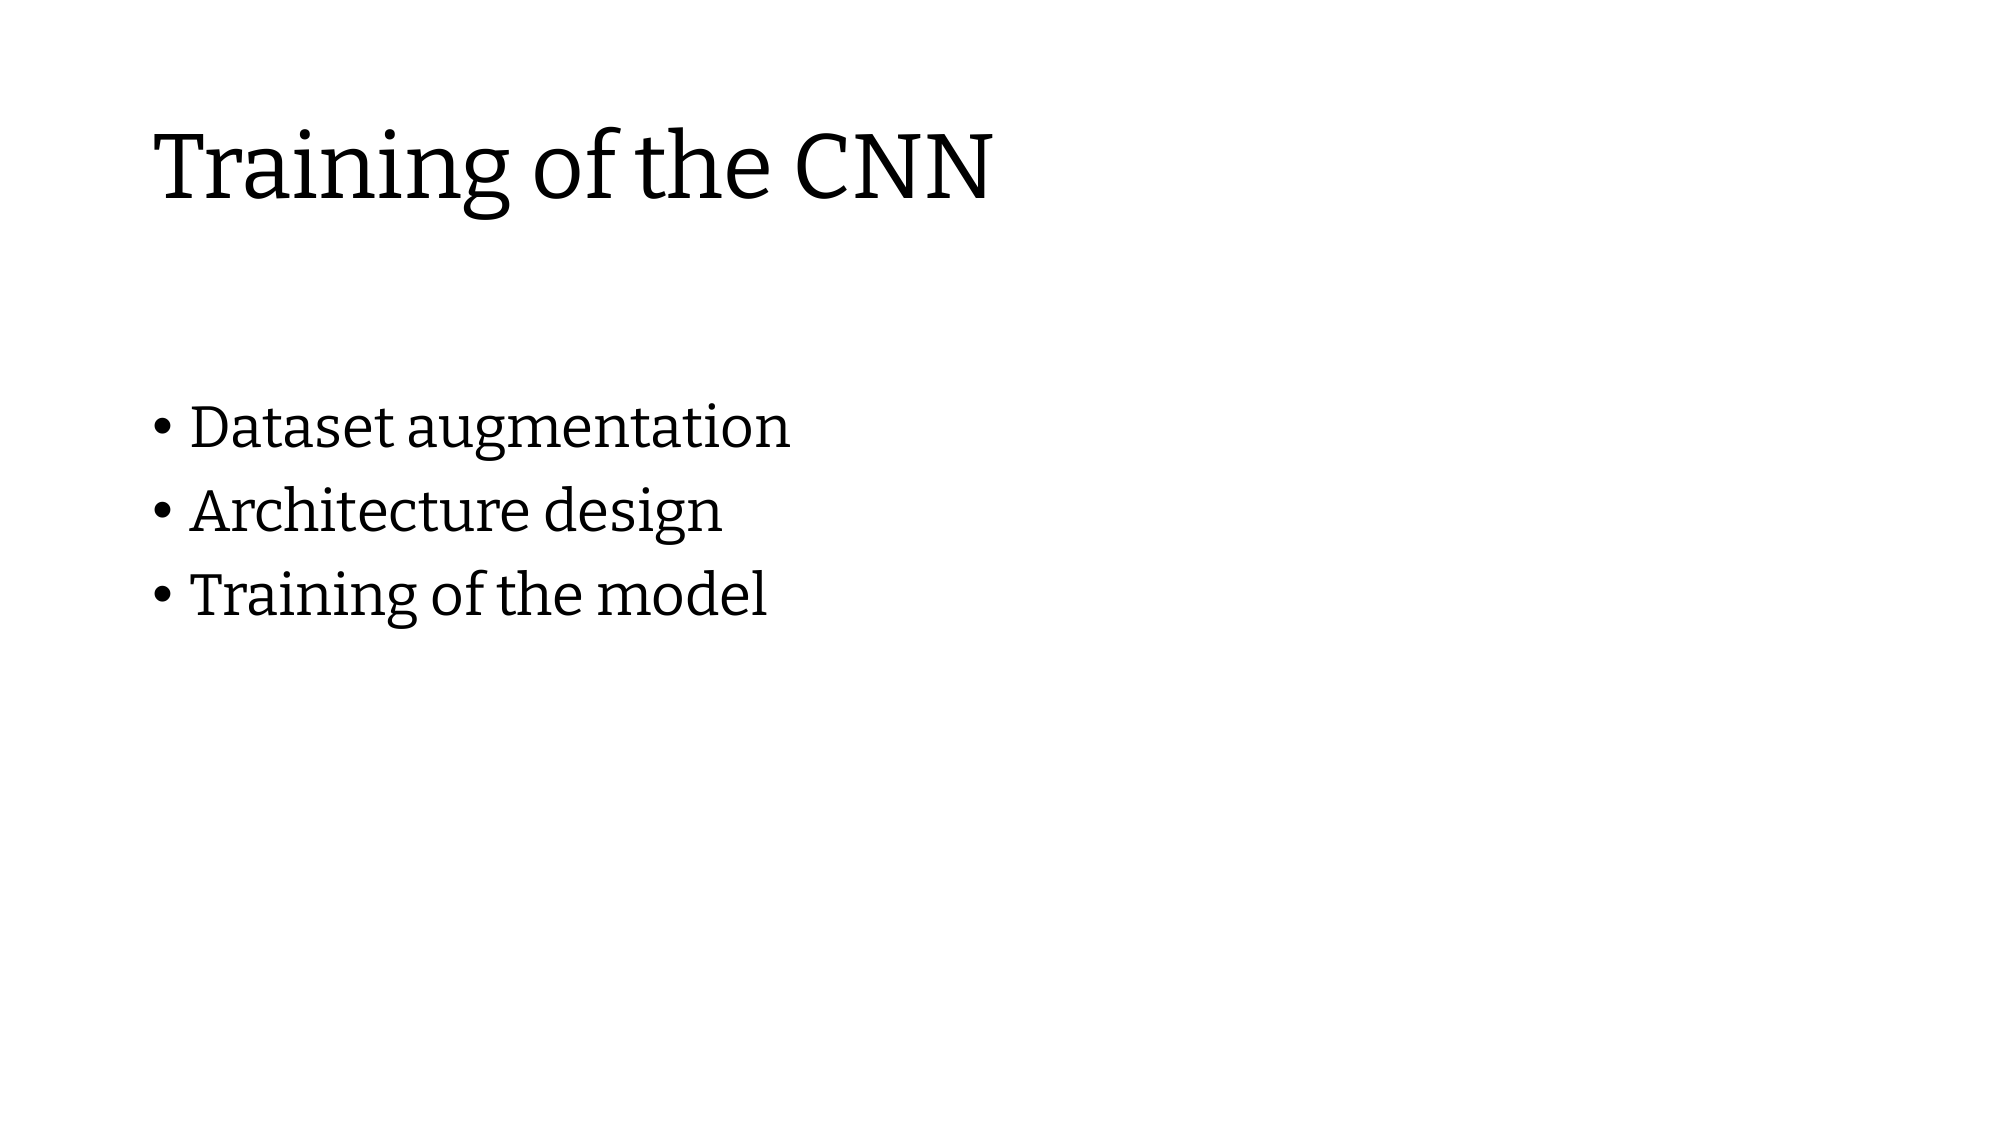

# Training of the CNN

Dataset augmentation
Architecture design
Training of the model